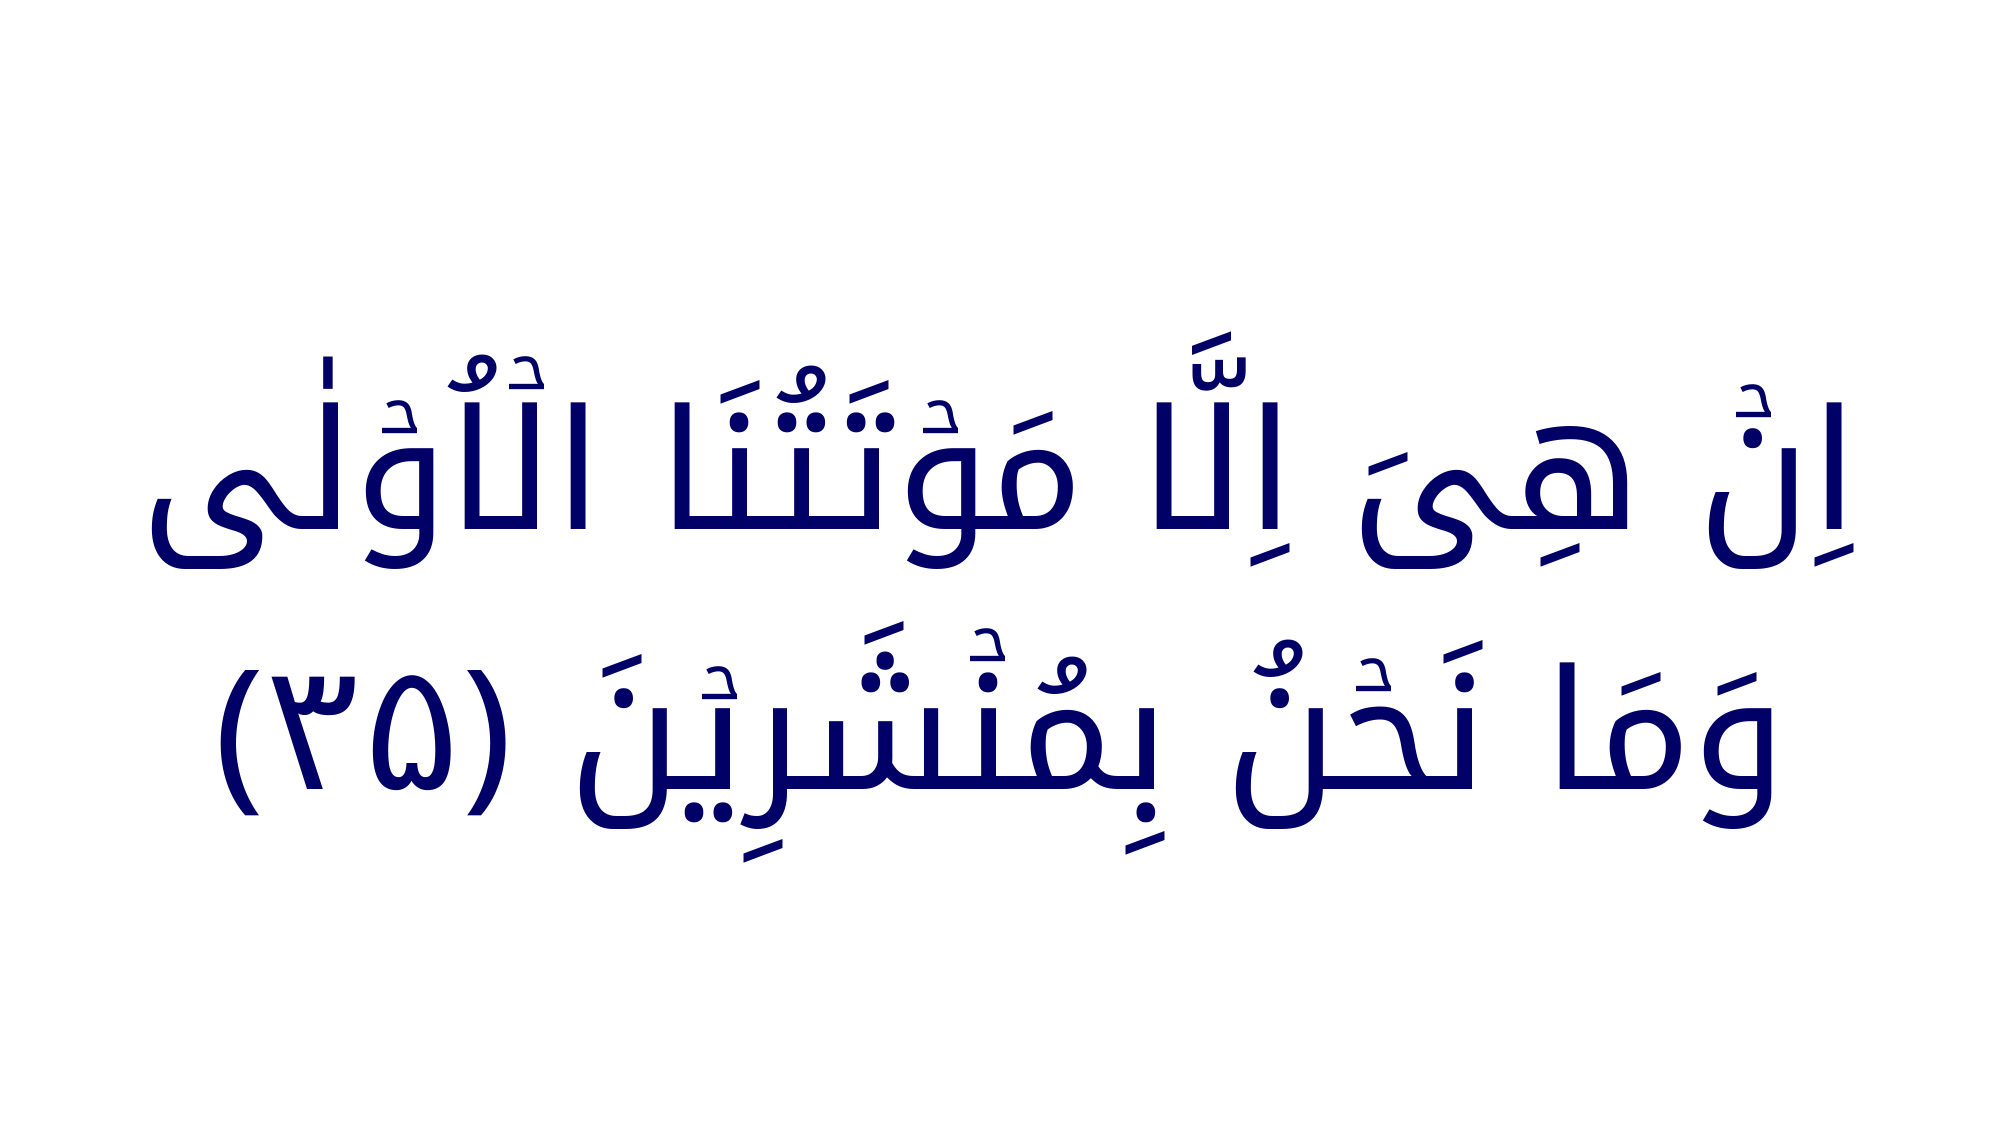

اِنۡ هِىَ اِلَّا مَوۡتَتُنَا الۡاُوۡلٰى وَمَا نَحۡنُ بِمُنۡشَرِيۡنَ ‏﴿﻿۳۵﻿﴾